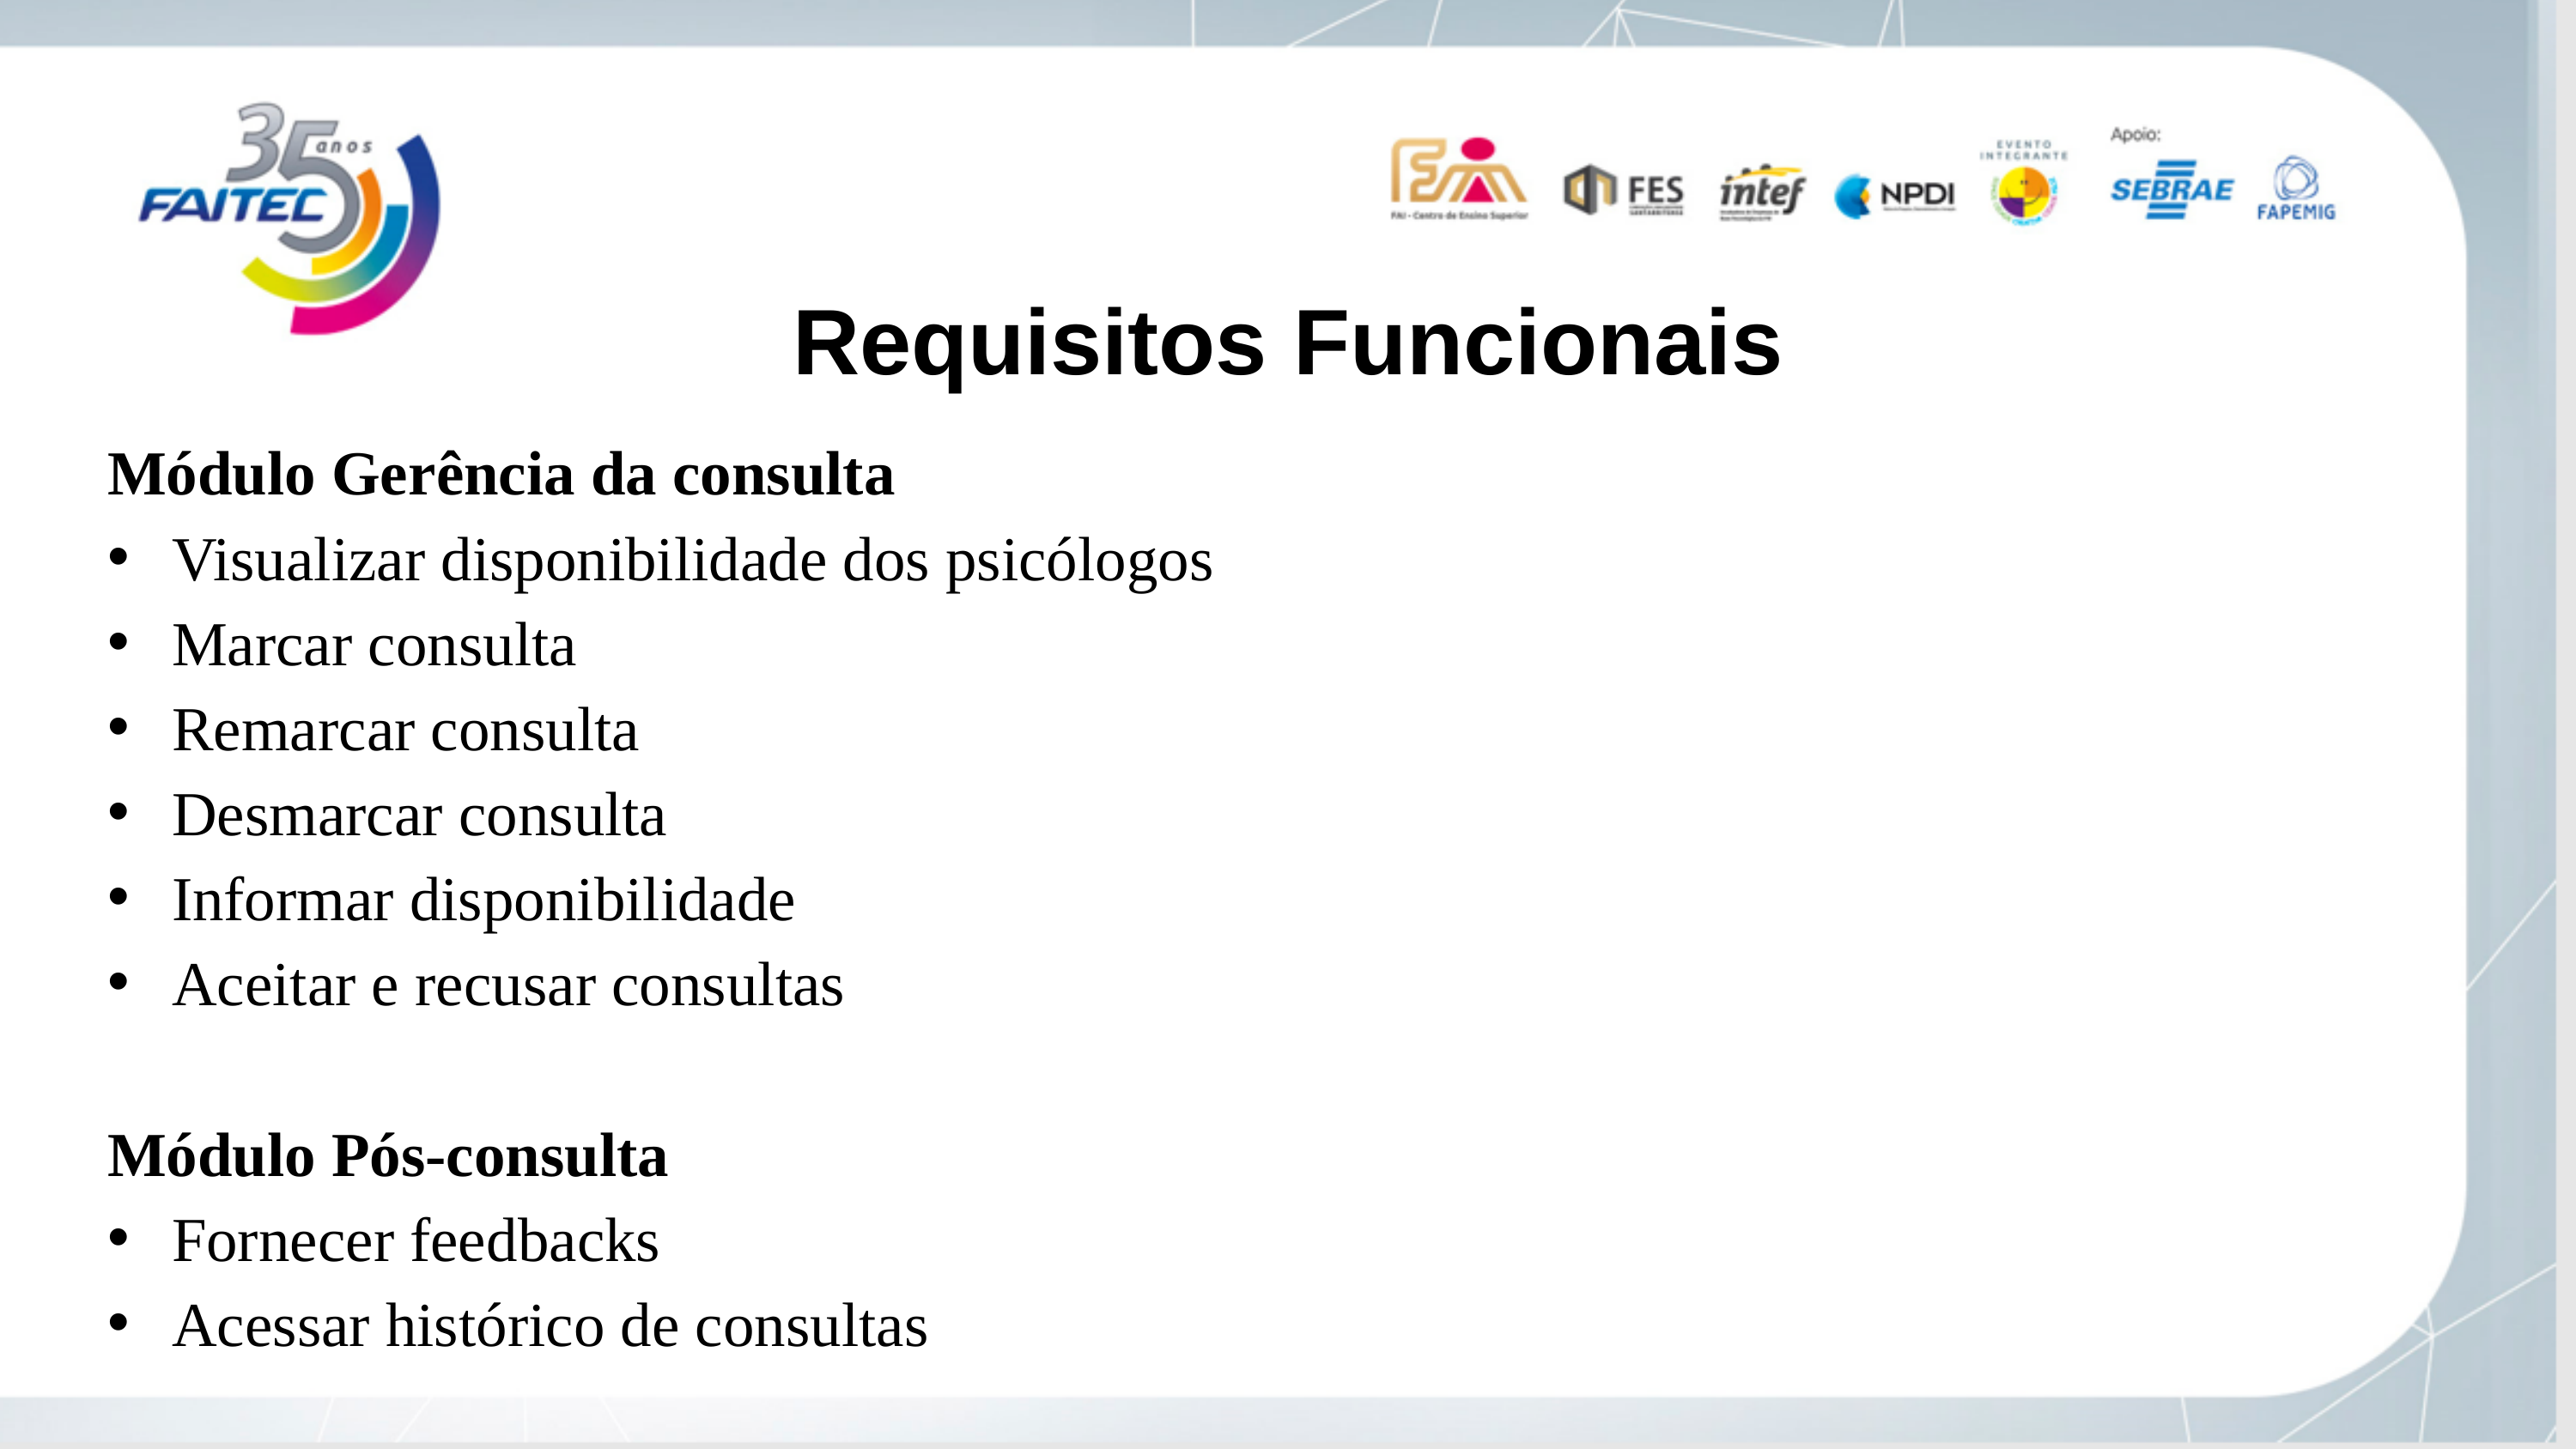

Requisitos Funcionais
Módulo Gerência da consulta
Visualizar disponibilidade dos psicólogos
Marcar consulta
Remarcar consulta
Desmarcar consulta
Informar disponibilidade
Aceitar e recusar consultas

Módulo Pós-consulta
Fornecer feedbacks
Acessar histórico de consultas